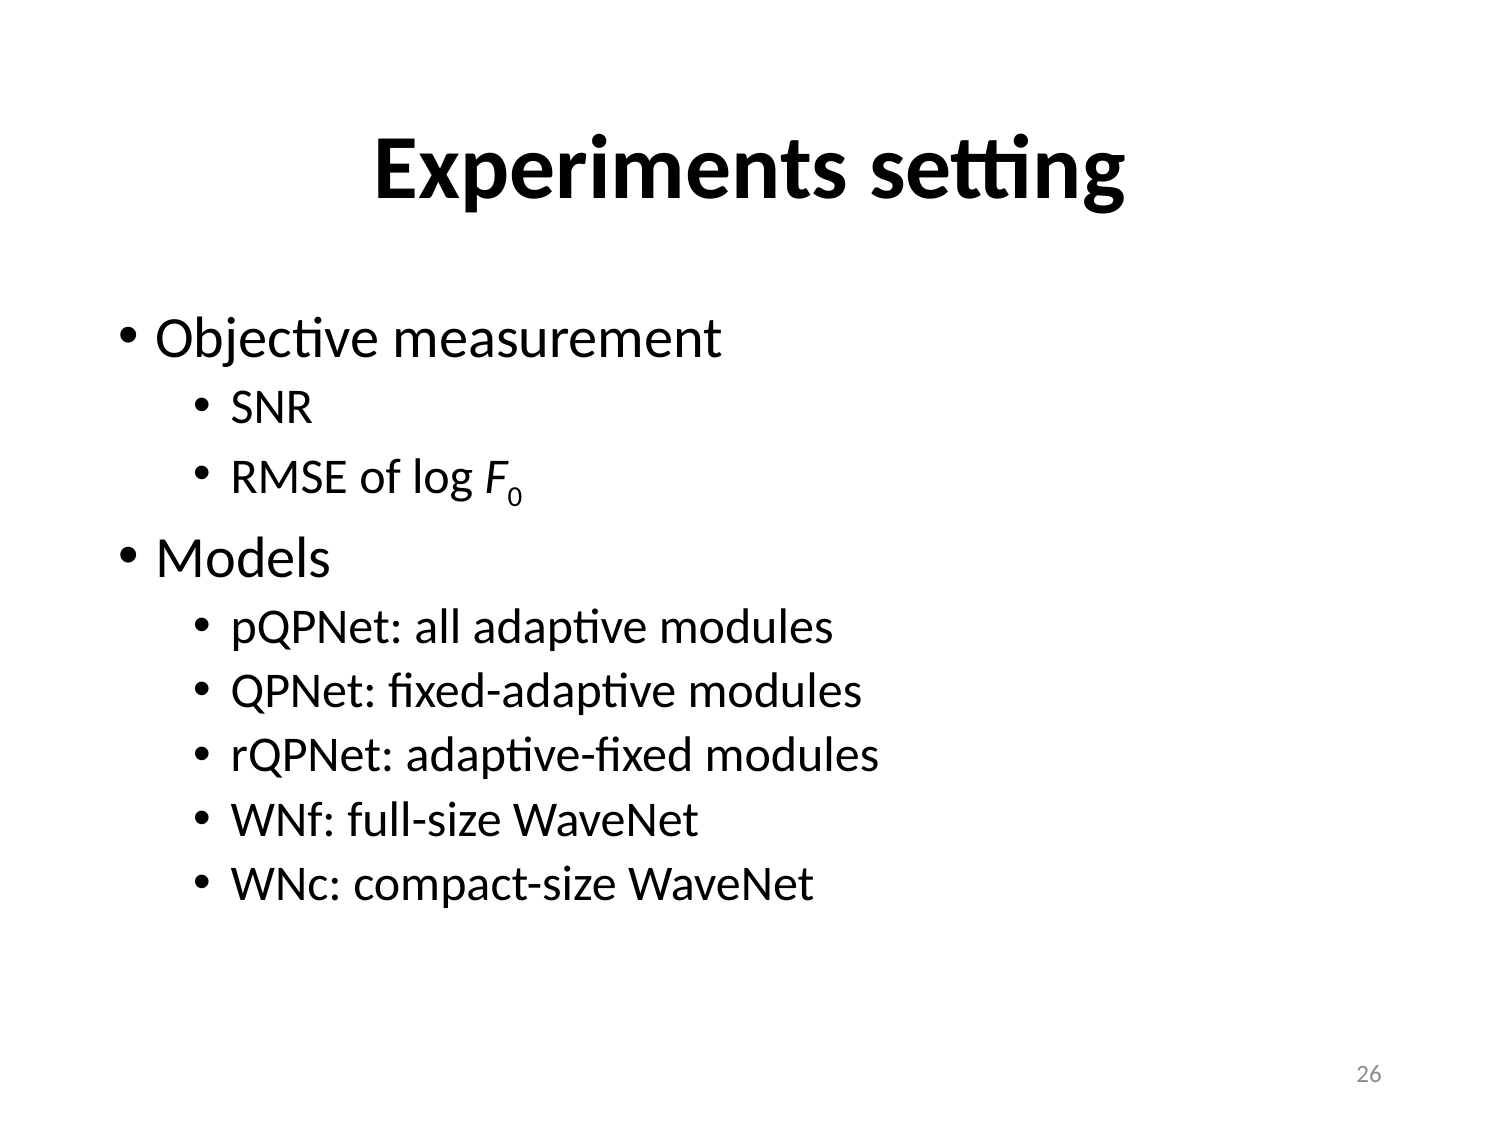

# Experiments setting
Objective measurement
SNR
RMSE of log F0
Models
pQPNet: all adaptive modules
QPNet: fixed-adaptive modules
rQPNet: adaptive-fixed modules
WNf: full-size WaveNet
WNc: compact-size WaveNet

26